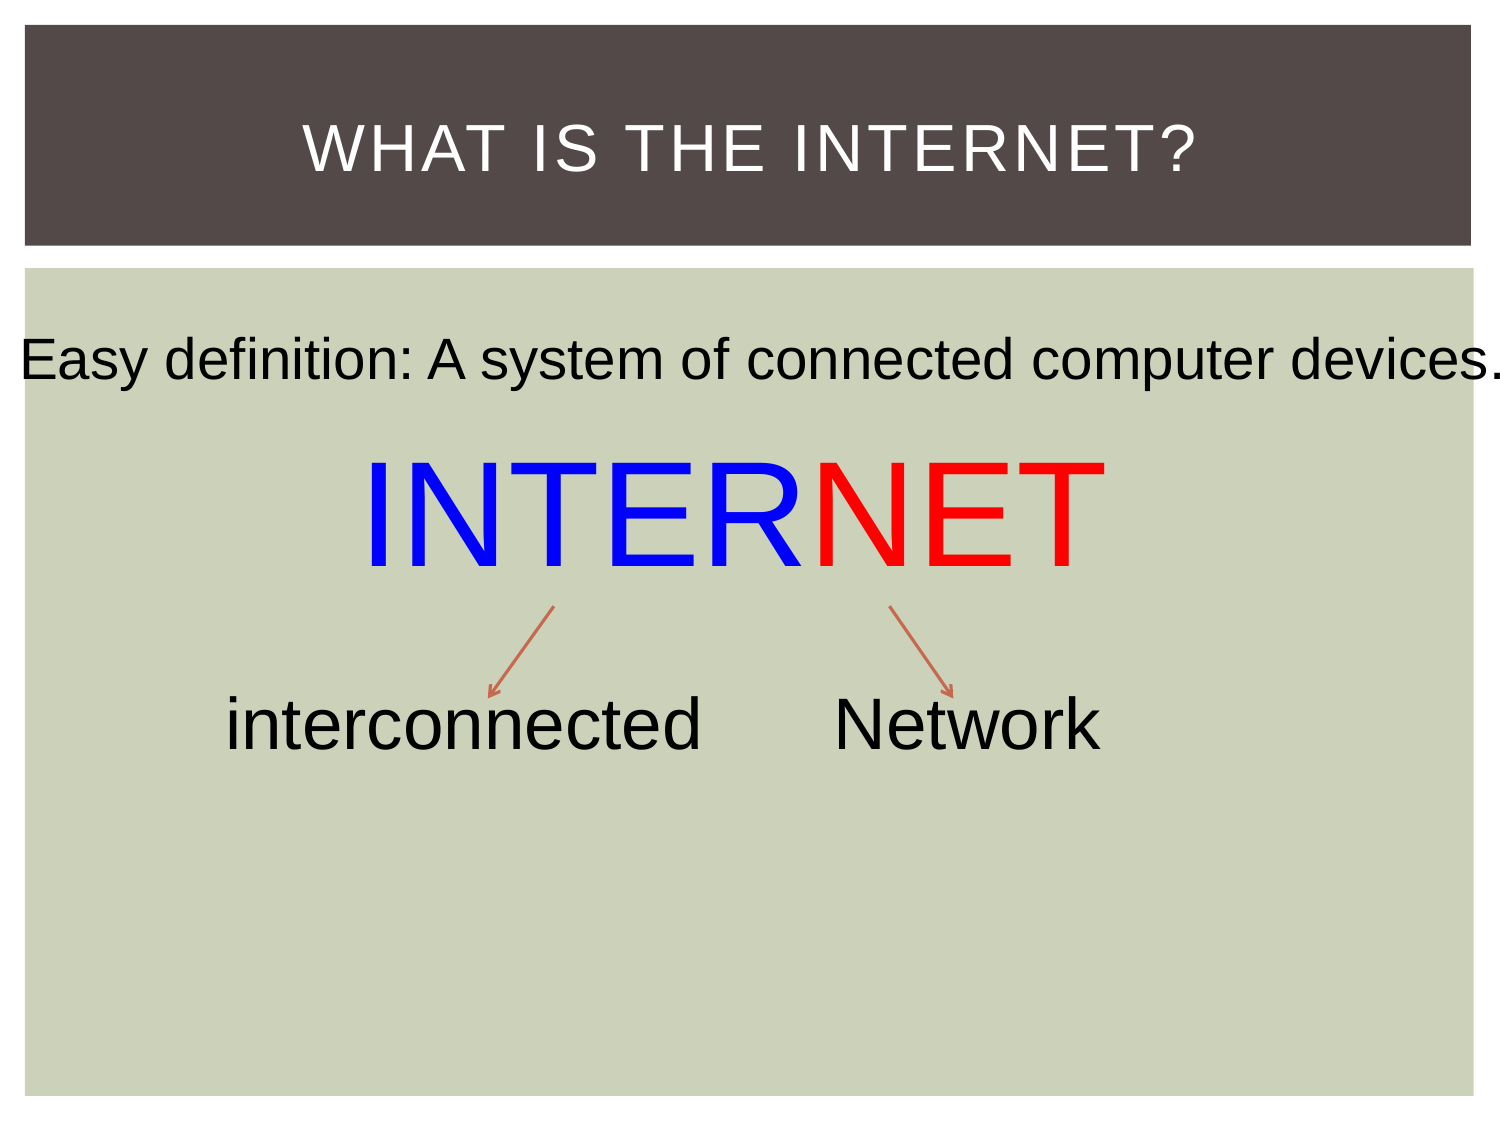

# What is the internet?
Easy definition: A system of connected computer devices.

INTERNET
interconnected
Network